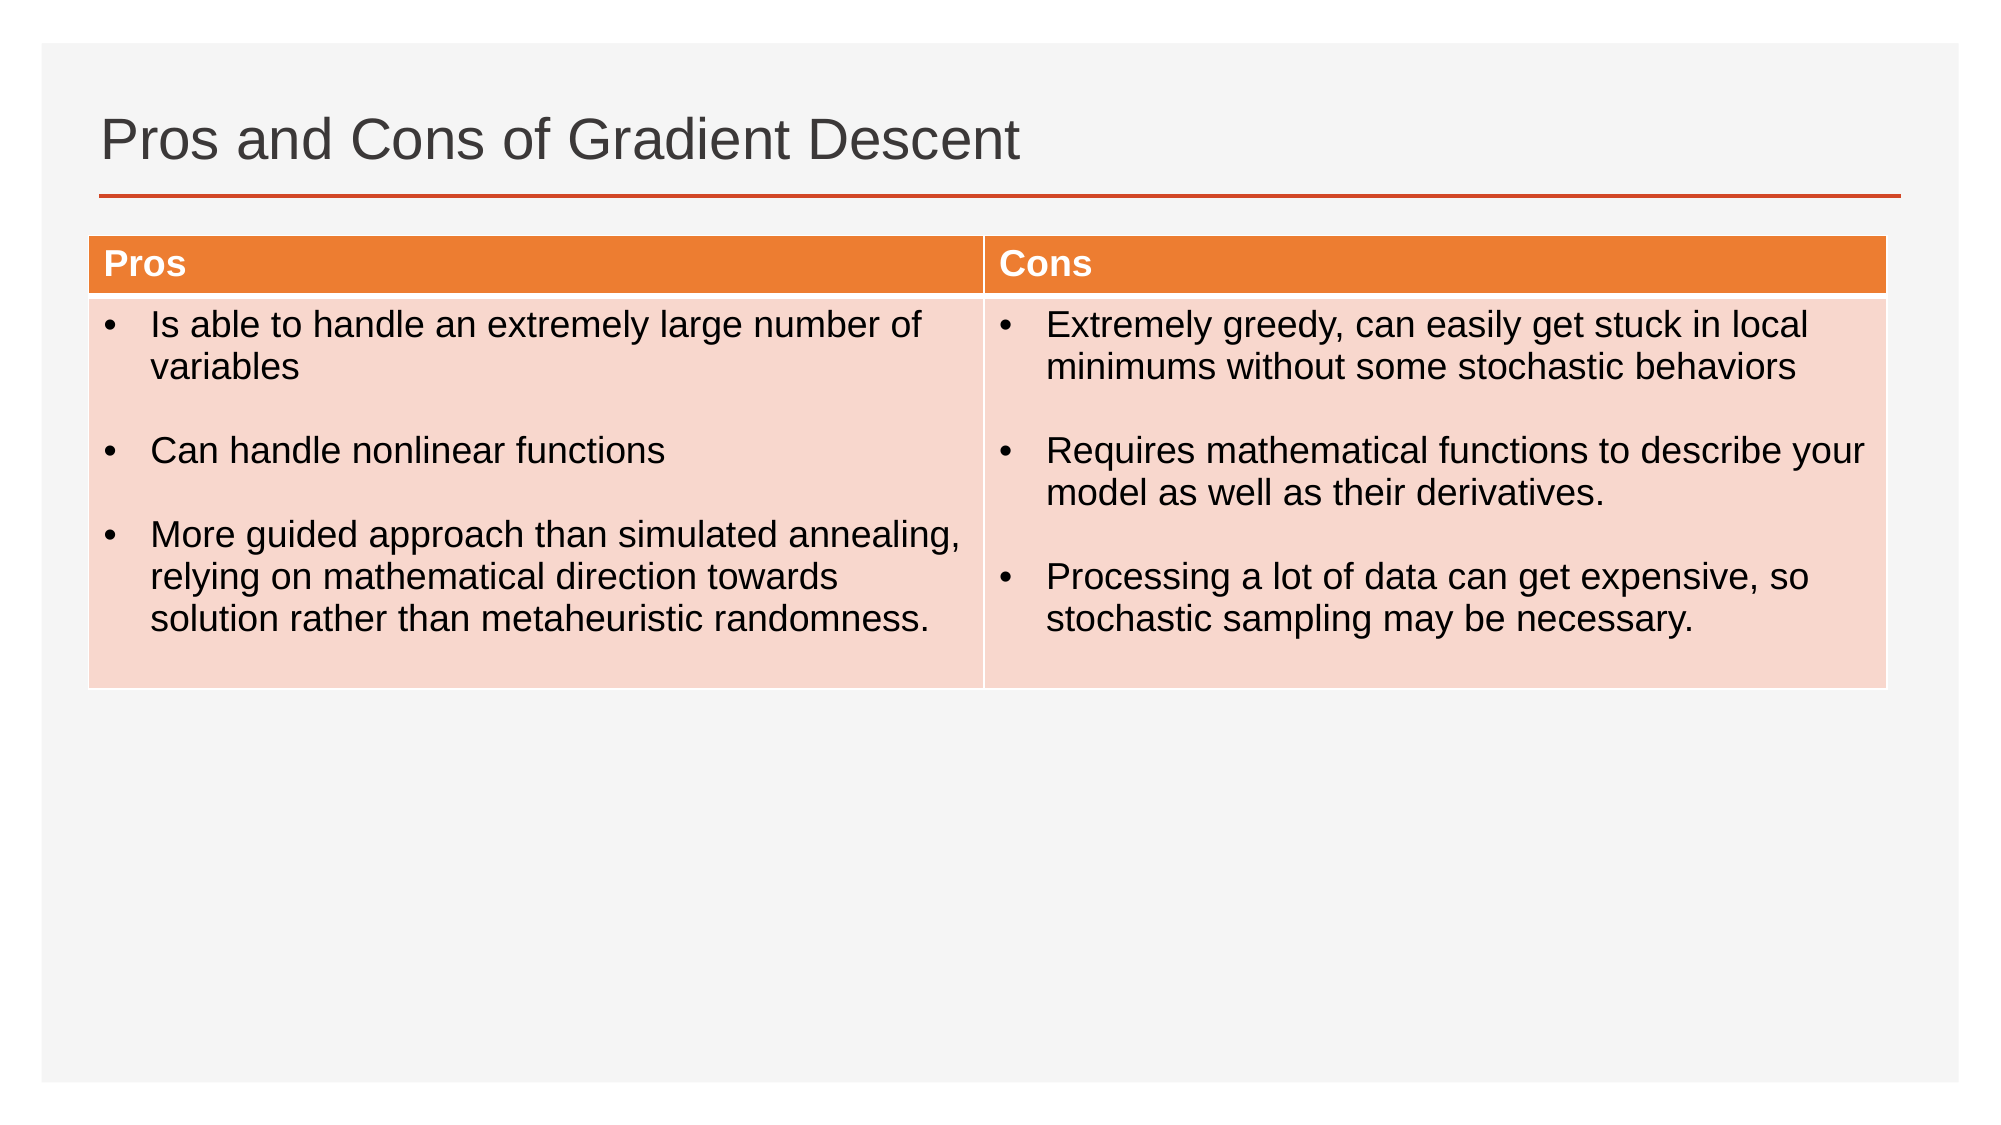

# Pros and Cons of Gradient Descent
| Pros | Cons |
| --- | --- |
| Is able to handle an extremely large number of variables Can handle nonlinear functions More guided approach than simulated annealing, relying on mathematical direction towards solution rather than metaheuristic randomness. | Extremely greedy, can easily get stuck in local minimums without some stochastic behaviors Requires mathematical functions to describe your model as well as their derivatives. Processing a lot of data can get expensive, so stochastic sampling may be necessary. |